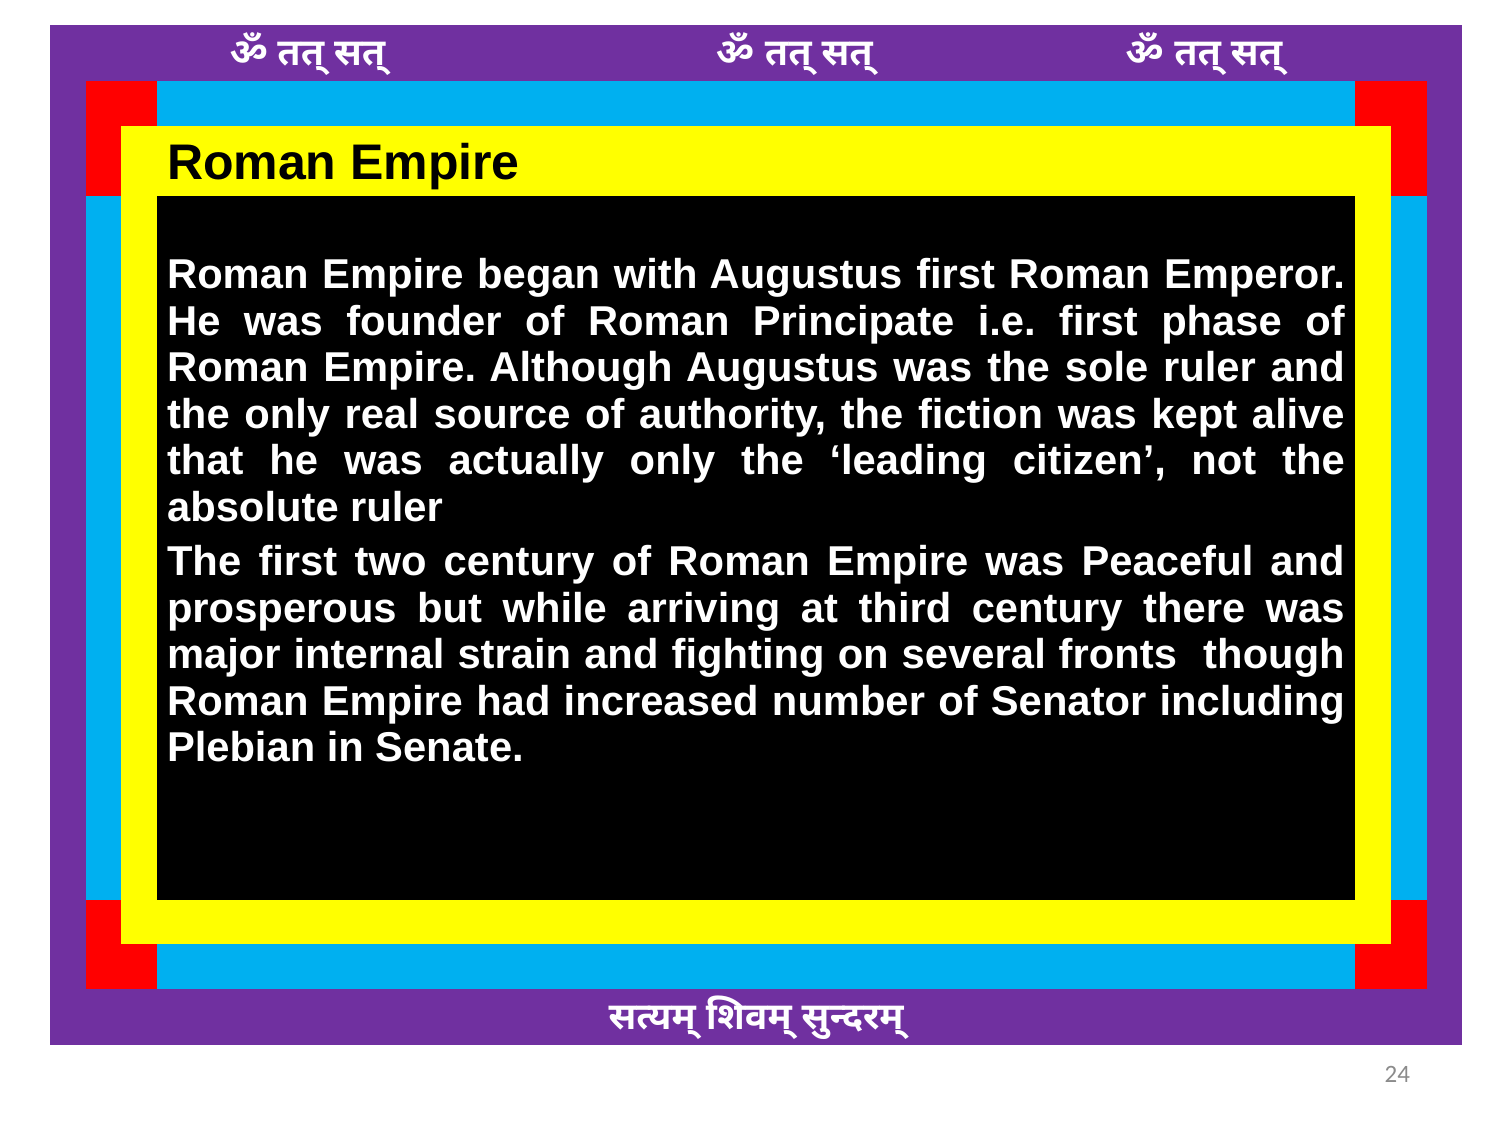

|  |  |  | ॐ तत् सत् ॐ तत् सत् ॐ तत् सत् |  |  |  |
| --- | --- | --- | --- | --- | --- | --- |
|  |  |  |  |  |  |  |
|  |  |  | Roman Empire |  |  |  |
|  |  |  | Roman Empire began with Augustus first Roman Emperor. He was founder of Roman Principate i.e. first phase of Roman Empire. Although Augustus was the sole ruler and the only real source of authority, the fiction was kept alive that he was actually only the ‘leading citizen’, not the absolute ruler The first two century of Roman Empire was Peaceful and prosperous but while arriving at third century there was major internal strain and fighting on several fronts though Roman Empire had increased number of Senator including Plebian in Senate. |  |  |  |
|  |  |  |  |  |  |  |
|  |  |  |  |  |  |  |
|  |  |  | सत्यम् शिवम् सुन्दरम् |  |  |  |
24